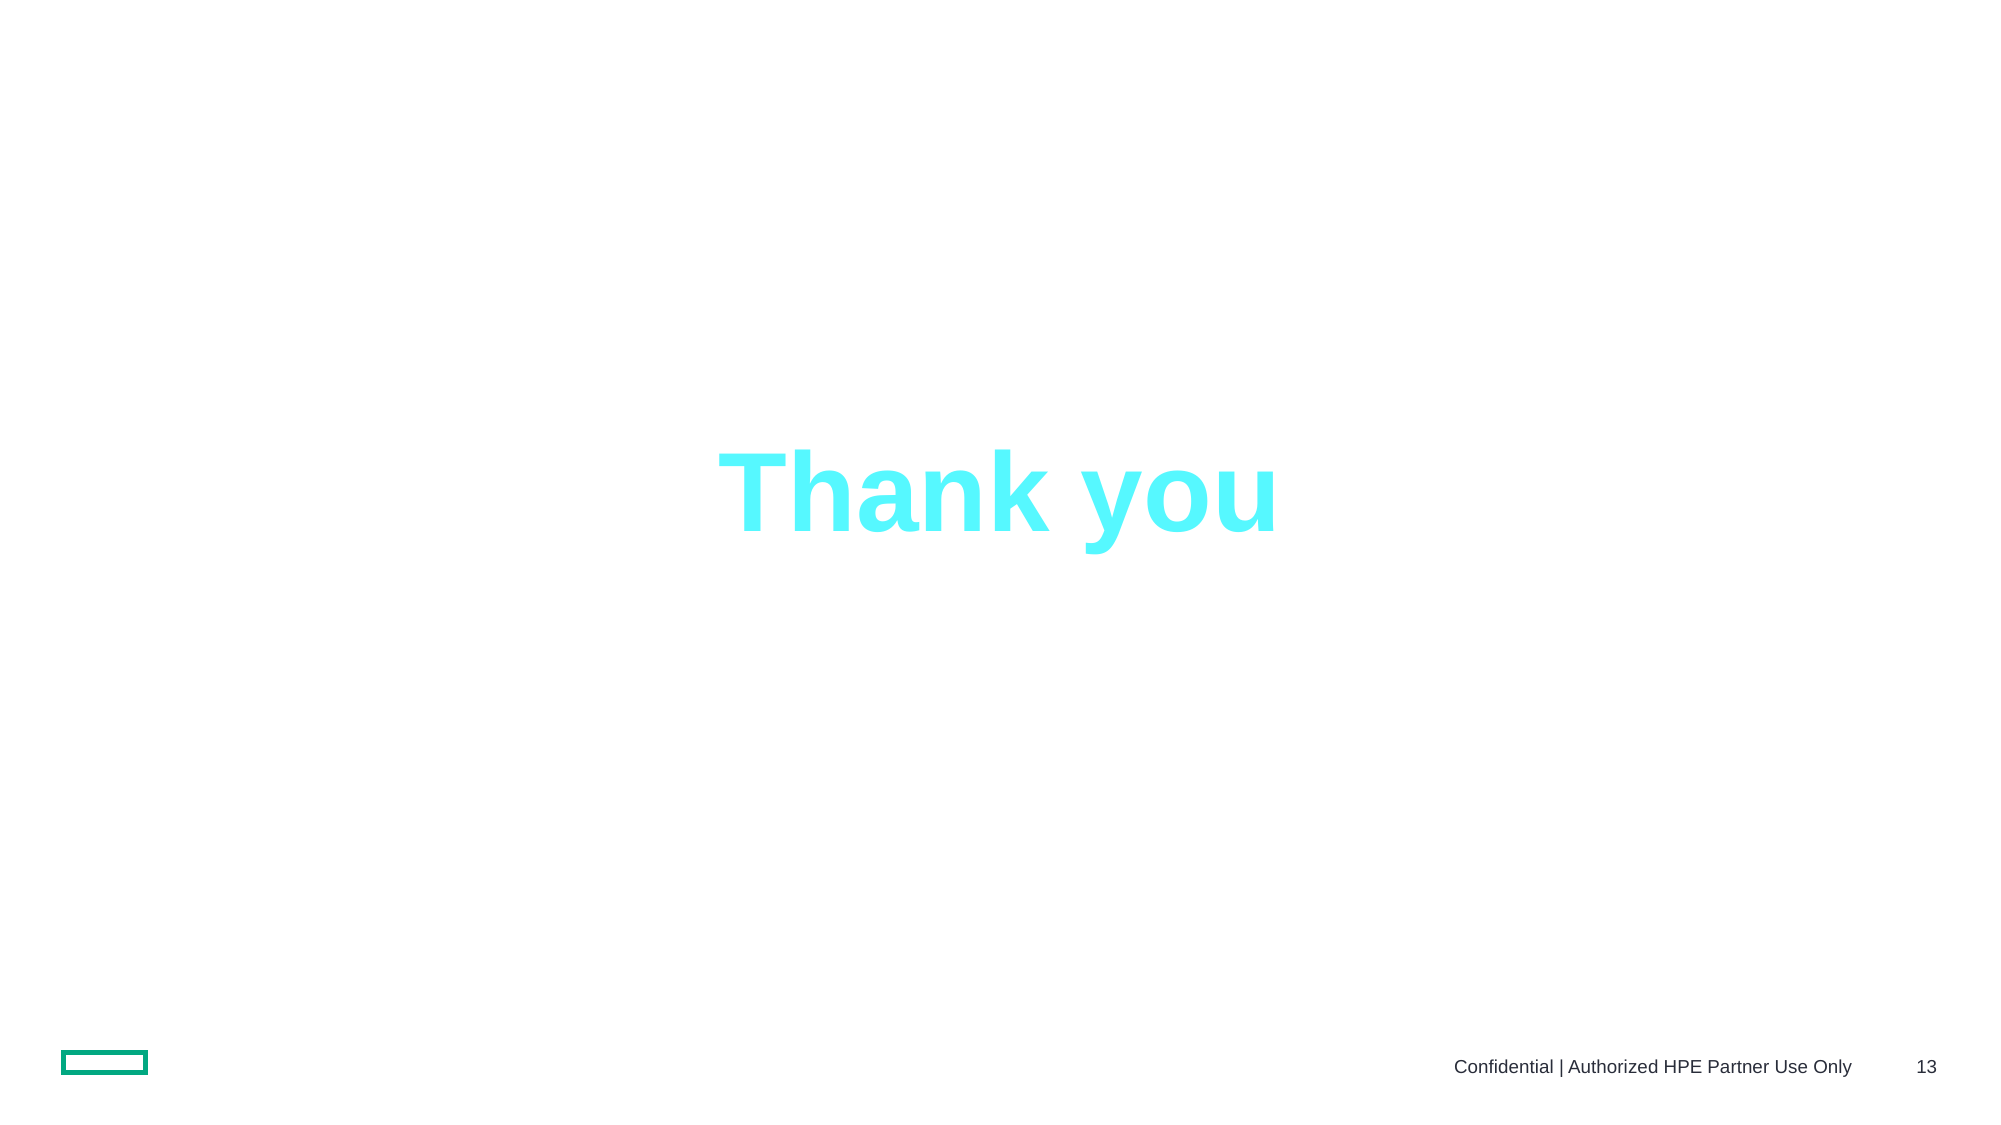

Thank you
Confidential | Authorized HPE Partner Use Only
13